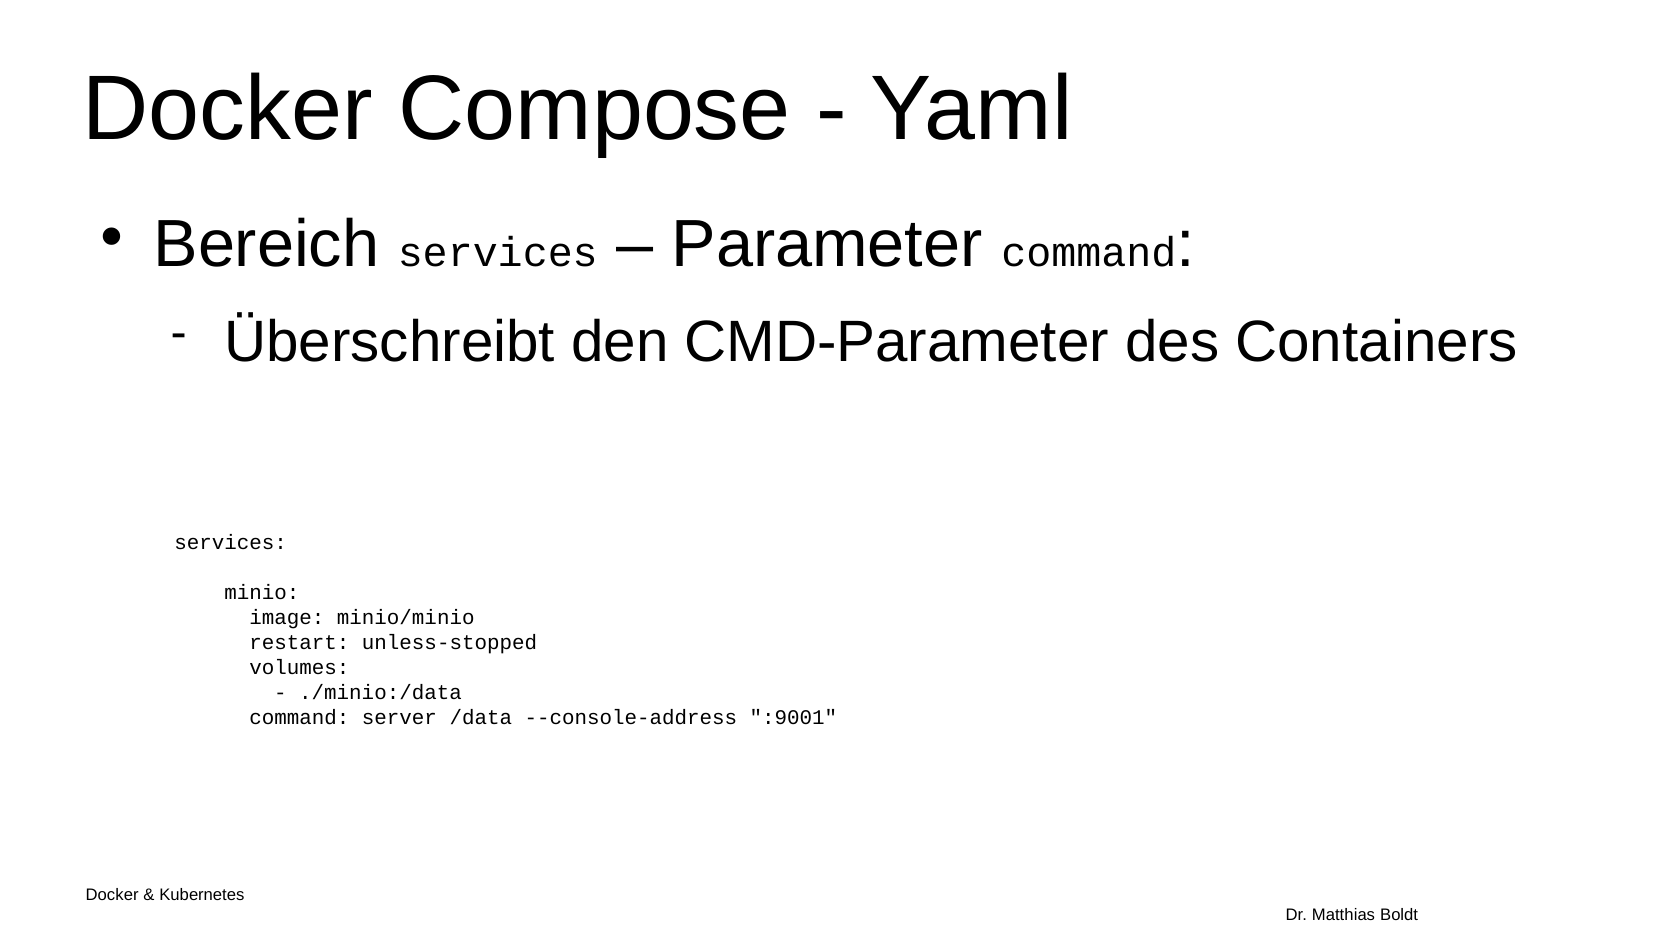

Docker Compose - Yaml
Bereich services – Parameter command:
Überschreibt den CMD-Parameter des Containers

services:

    minio:
      image: minio/minio
      restart: unless-stopped
      volumes:
        - ./minio:/data
      command: server /data --console-address ":9001"

Docker & Kubernetes																Dr. Matthias Boldt